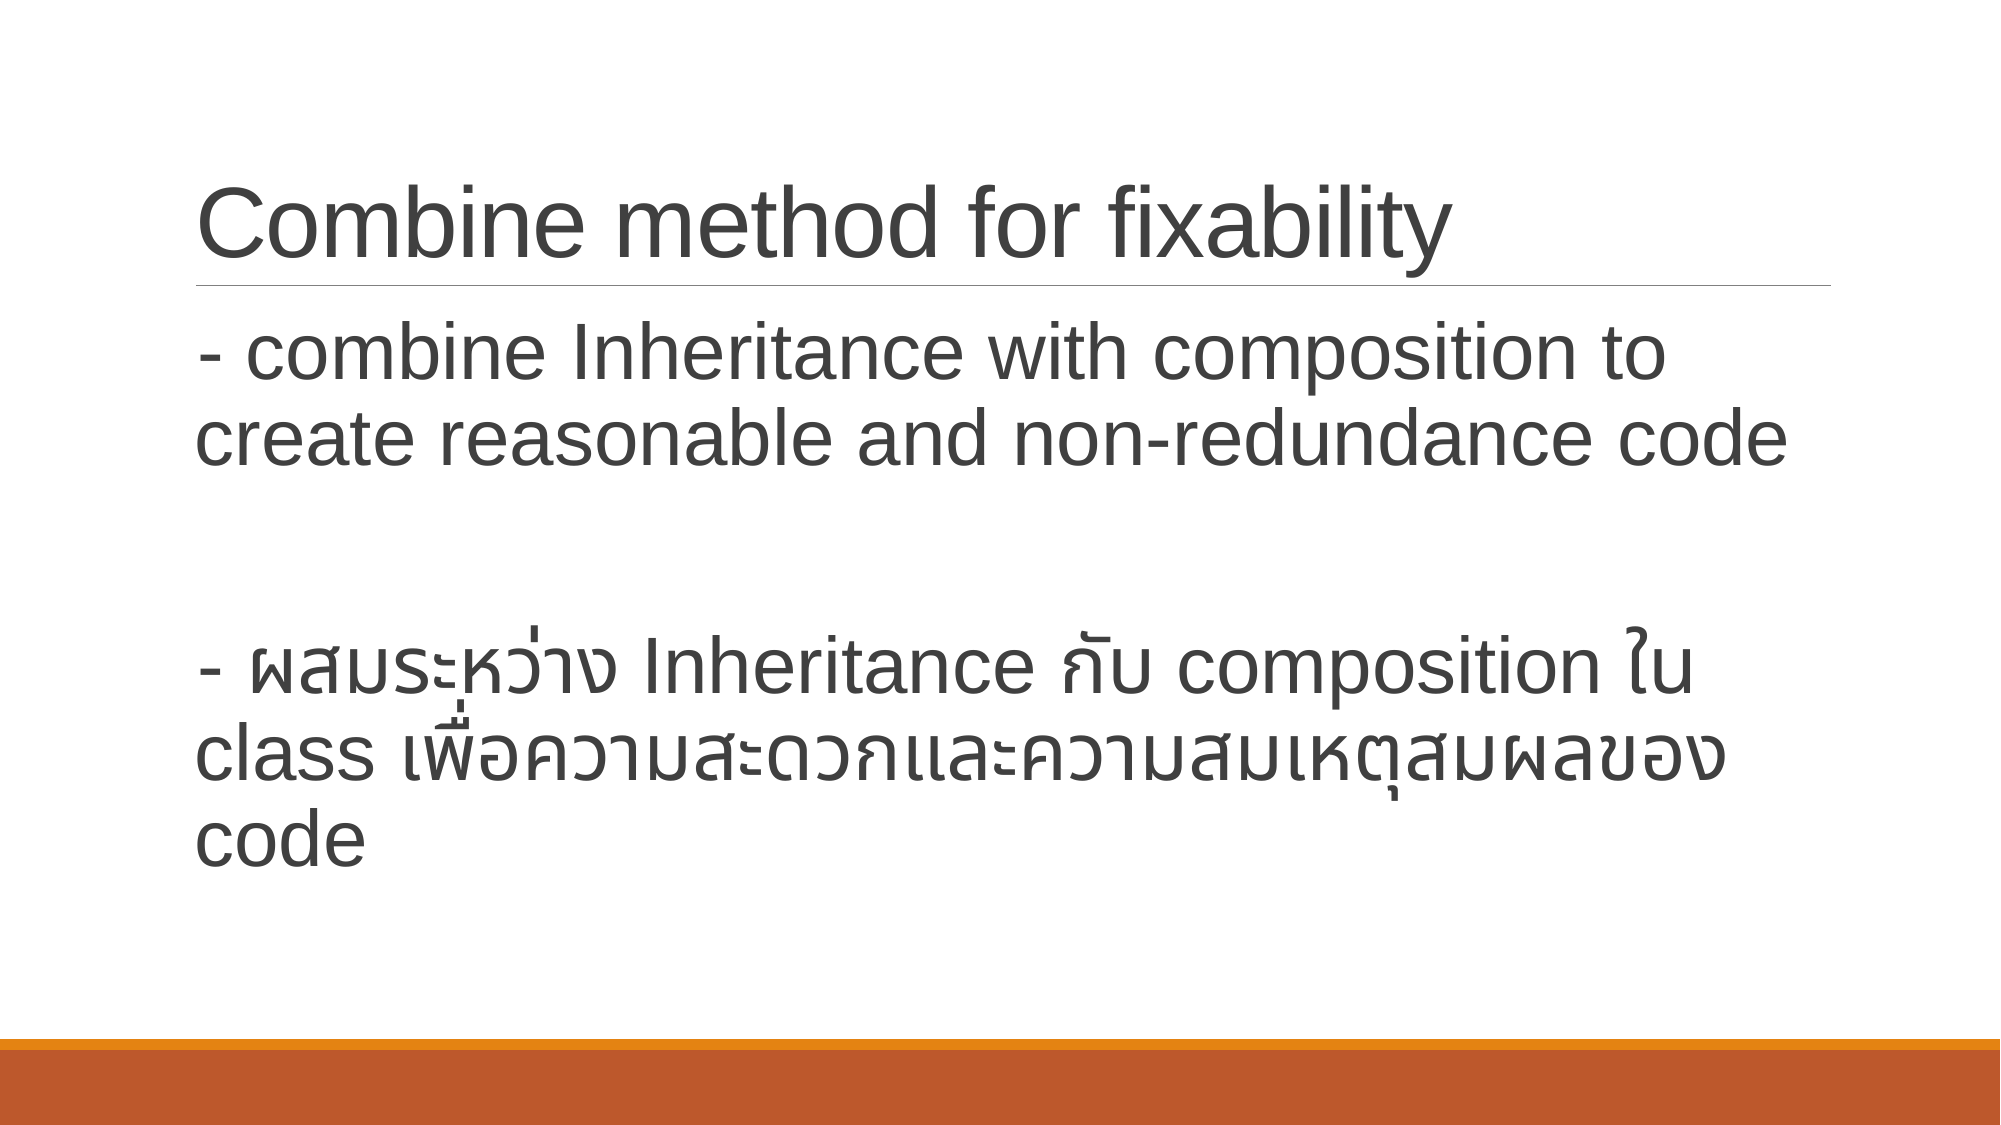

# Combine method for fixability
- combine Inheritance with composition to create reasonable and non-redundance code

- ผสมระหว่าง Inheritance กับ composition ใน class เพื่อความสะดวกและความสมเหตุสมผลของ code